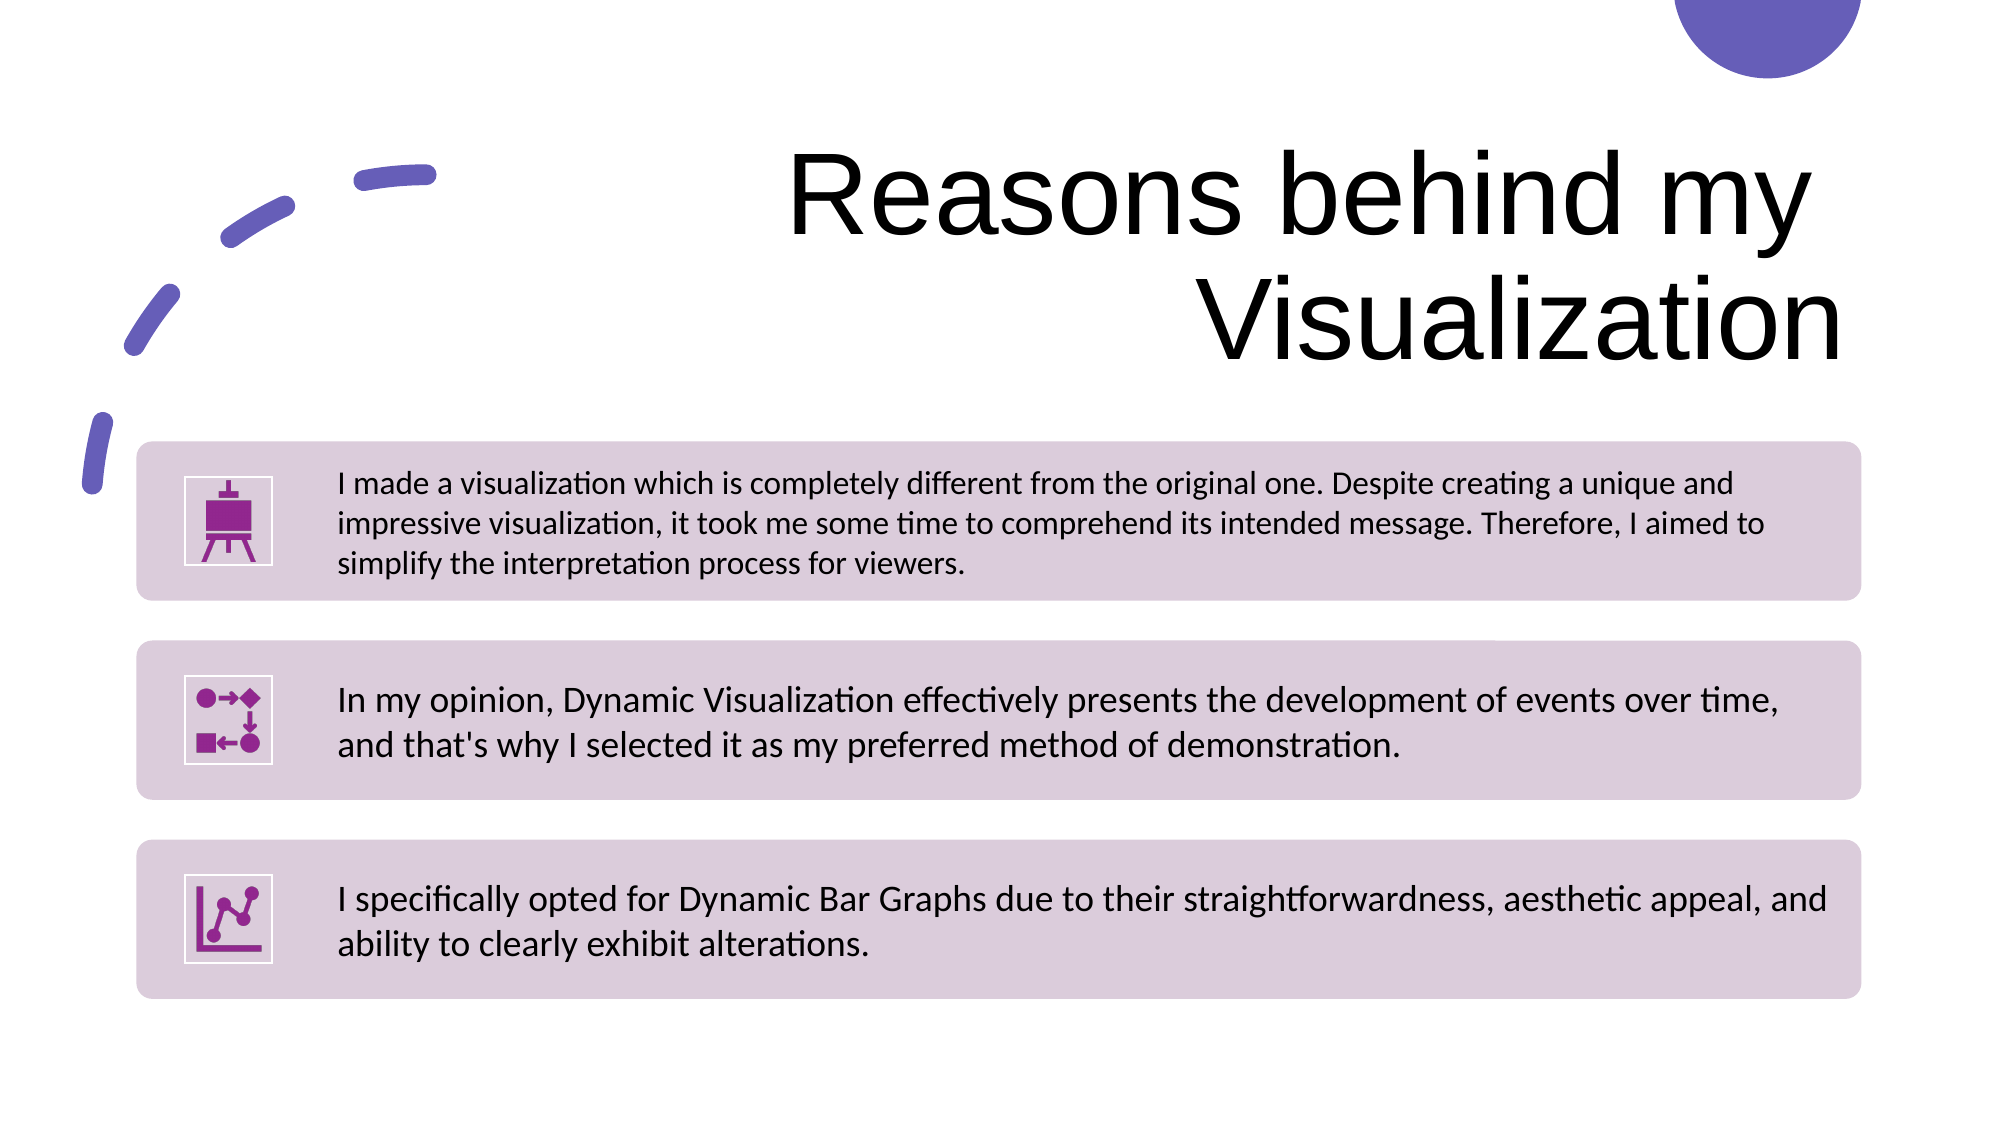

# Reasons behind my Visualization
I made a visualization which is completely different from the original one. Despite creating a unique and impressive visualization, it took me some time to comprehend its intended message. Therefore, I aimed to simplify the interpretation process for viewers.
In my opinion, Dynamic Visualization effectively presents the development of events over time, and that's why I selected it as my preferred method of demonstration.
I specifically opted for Dynamic Bar Graphs due to their straightforwardness, aesthetic appeal, and ability to clearly exhibit alterations.